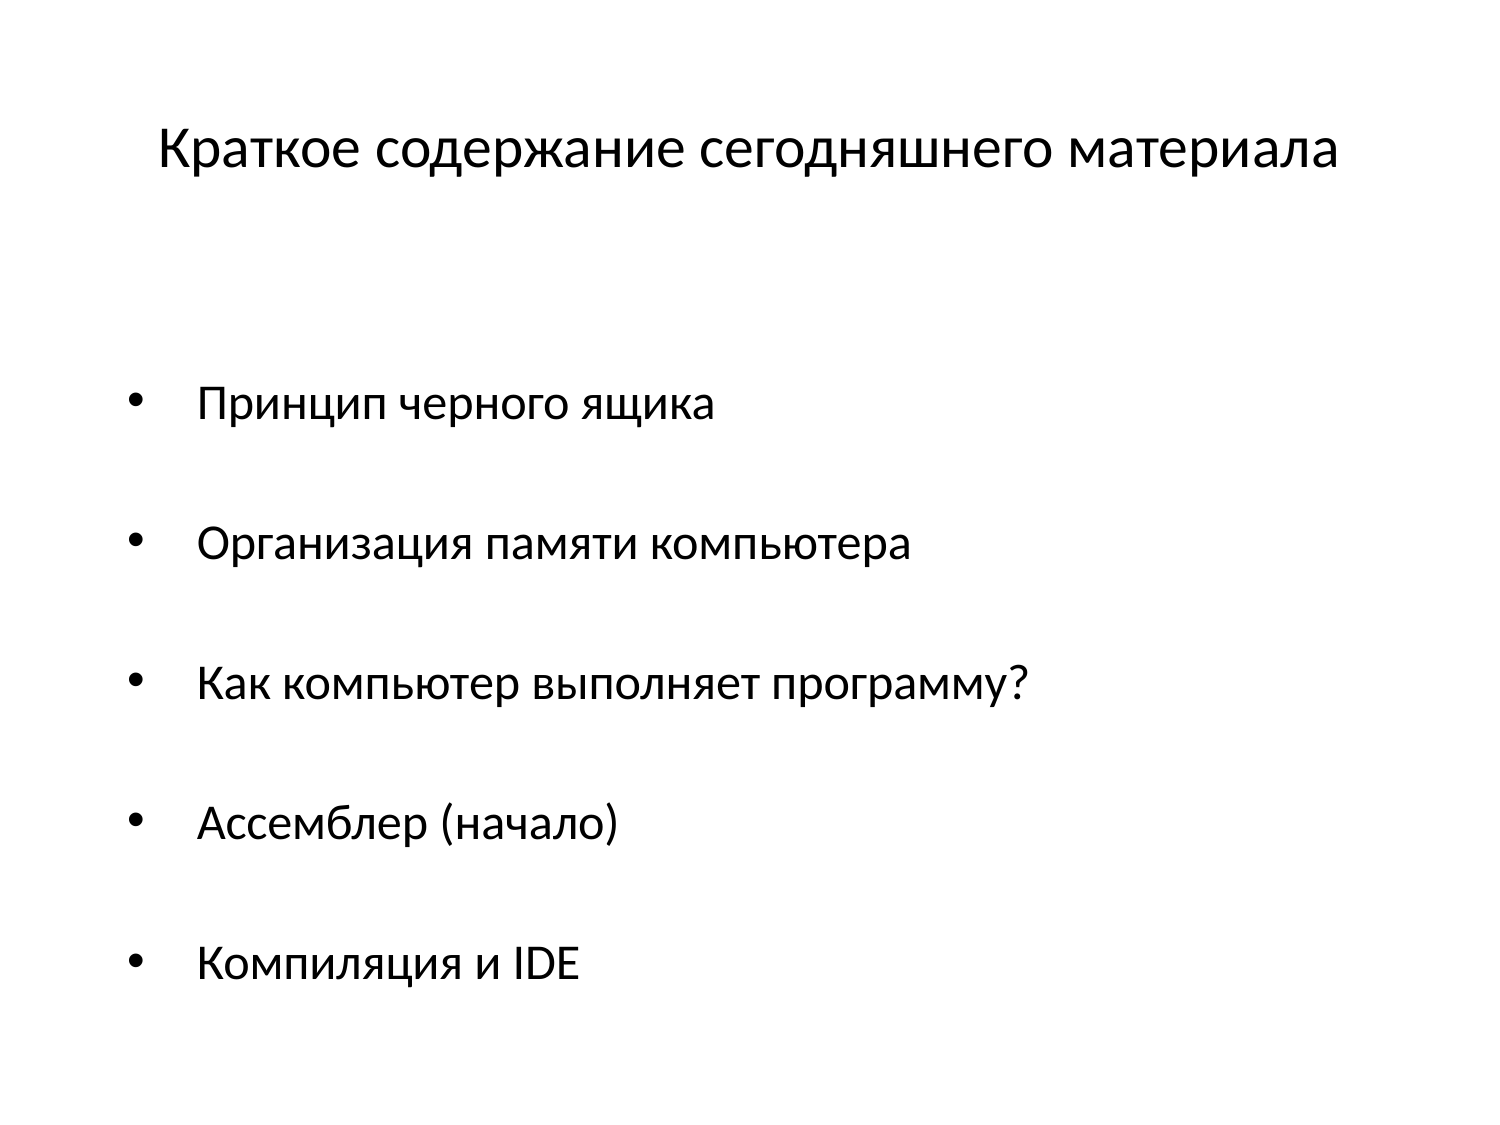

# Краткое содержание сегодняшнего материала
Принцип черного ящика

Организация памяти компьютера

Как компьютер выполняет программу?

Ассемблер (начало)

Компиляция и IDE